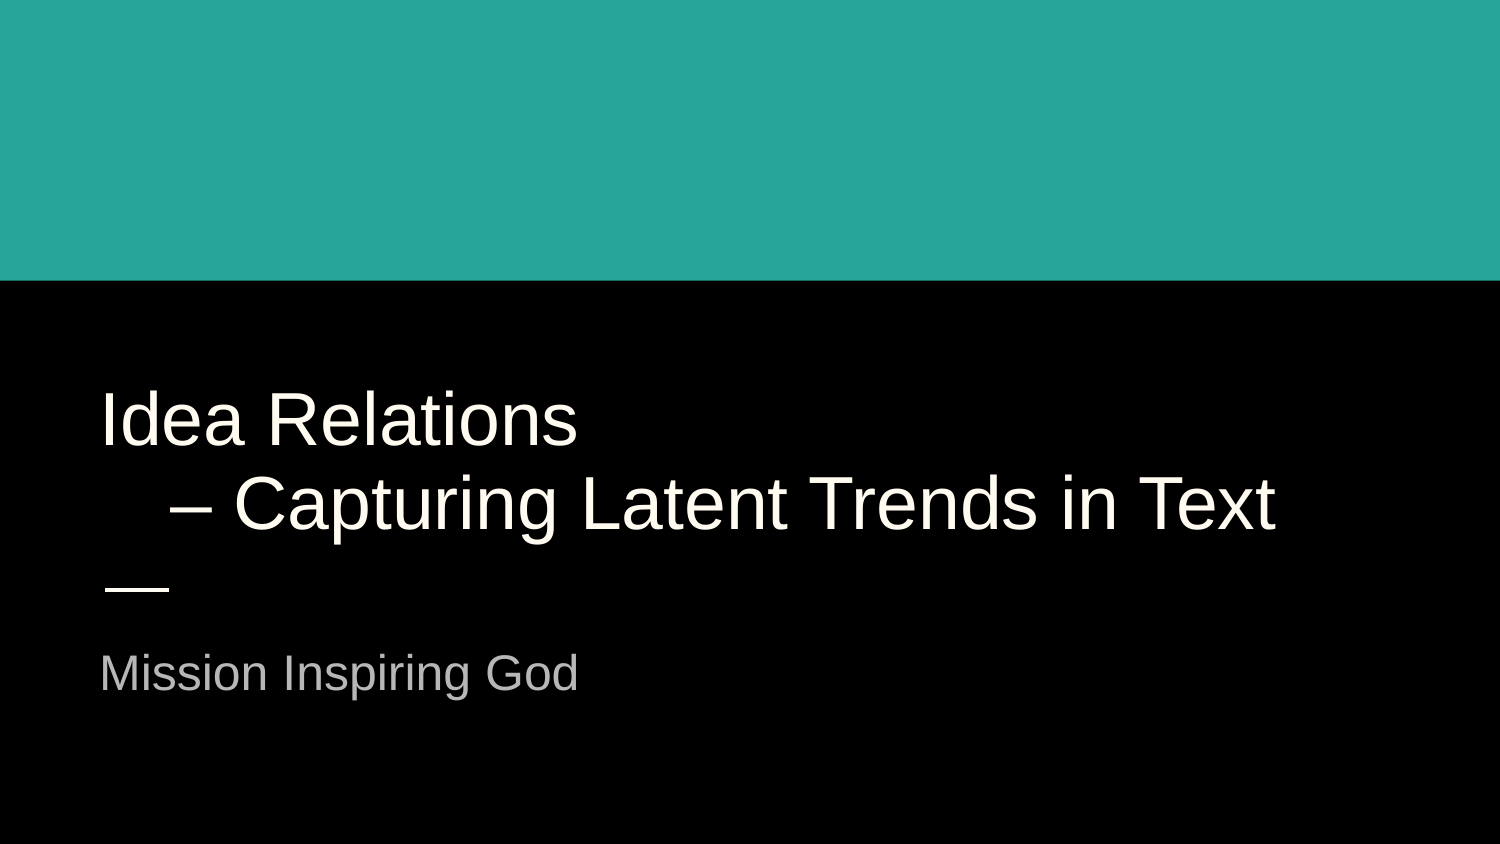

# Idea Relations
– Capturing Latent Trends in Text
Mission Inspiring God